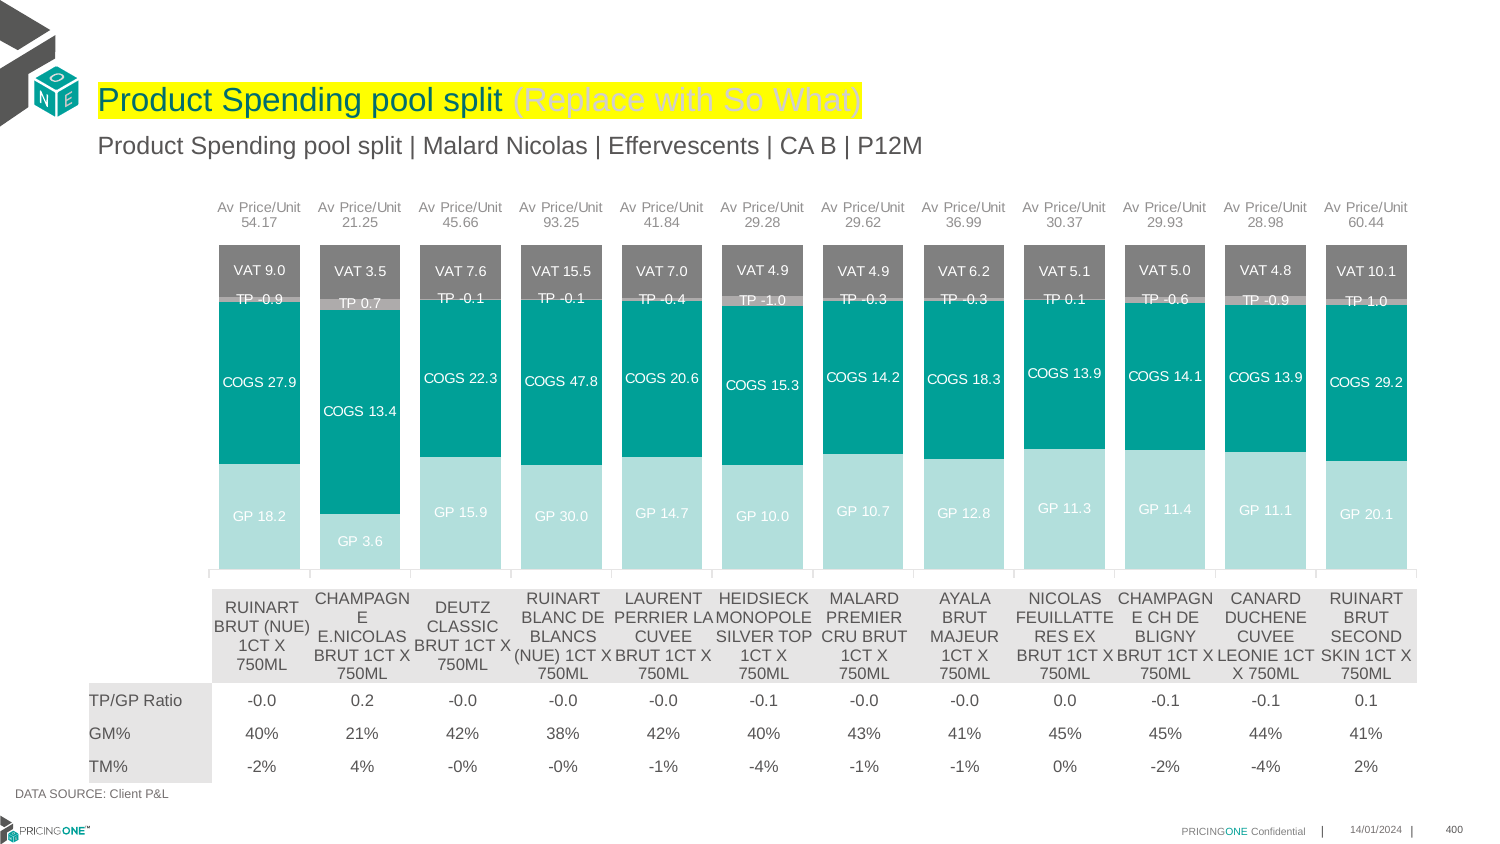

# Product Spending pool split (Replace with So What)
Product Spending pool split | Malard Nicolas | Effervescents | CA B | P12M

### Chart

| Category | GP | COGS | TP | VAT |
|---|---|---|---|---|
| Av Price/Unit 54.17 | 18.187811118575745 | 27.852558784010746 | -0.8995874612771999 | 9.028151009592053 |
| Av Price/Unit 21.25 | 3.602728967194838 | 13.405856012027433 | 0.6986010743606208 | 3.5414372107165764 |
| Av Price/Unit 45.66 | 15.860385651629073 | 22.313677443609023 | -0.12383970044157877 | 7.61003699725504 |
| Av Price/Unit 93.25 | 29.950301491795123 | 47.84284435604177 | -0.08222259240841368 | 15.5421846510857 |
| Av Price/Unit 41.84 | 14.70209677419355 | 20.57025806451613 | -0.4080641692681155 | 6.972858133888308 |
| Av Price/Unit 29.28 | 10.041612713983458 | 15.336995018272741 | -0.9755975379880759 | 4.880602038853626 |
| Av Price/Unit 29.62 | 10.72252910372608 | 14.219792467270896 | -0.26083728432359976 | 4.936287344746558 |
| Av Price/Unit 36.99 | 12.780006652959319 | 18.34552067851373 | -0.29855812405149607 | 6.165393841484309 |
| Av Price/Unit 30.37 | 11.304310708310098 | 13.902699525934187 | 0.10101635062279257 | 5.061605316973412 |
| Av Price/Unit 29.93 | 11.443250158730159 | 14.096640952380952 | -0.594364415584419 | 4.989105339105339 |
| Av Price/Unit 28.98 | 11.12128888888889 | 13.884033333333333 | -0.8523295671198525 | 4.830598531020468 |
| Av Price/Unit 60.44 | 20.121569736842105 | 29.205412500000005 | 1.038775908521309 | 10.073151629072681 |
|  | RUINART BRUT (NUE) 1CT X 750ML | CHAMPAGNE E.NICOLAS BRUT 1CT X 750ML | DEUTZ CLASSIC BRUT 1CT X 750ML | RUINART BLANC DE BLANCS (NUE) 1CT X 750ML | LAURENT PERRIER LA CUVEE BRUT 1CT X 750ML | HEIDSIECK MONOPOLE SILVER TOP 1CT X 750ML | MALARD PREMIER CRU BRUT 1CT X 750ML | AYALA BRUT MAJEUR 1CT X 750ML | NICOLAS FEUILLATTE RES EX BRUT 1CT X 750ML | CHAMPAGNE CH DE BLIGNY BRUT 1CT X 750ML | CANARD DUCHENE CUVEE LEONIE 1CT X 750ML | RUINART BRUT SECOND SKIN 1CT X 750ML |
| --- | --- | --- | --- | --- | --- | --- | --- | --- | --- | --- | --- | --- |
| TP/GP Ratio | -0.0 | 0.2 | -0.0 | -0.0 | -0.0 | -0.1 | -0.0 | -0.0 | 0.0 | -0.1 | -0.1 | 0.1 |
| GM% | 40% | 21% | 42% | 38% | 42% | 40% | 43% | 41% | 45% | 45% | 44% | 41% |
| TM% | -2% | 4% | -0% | -0% | -1% | -4% | -1% | -1% | 0% | -2% | -4% | 2% |
DATA SOURCE: Client P&L

14/01/2024
400